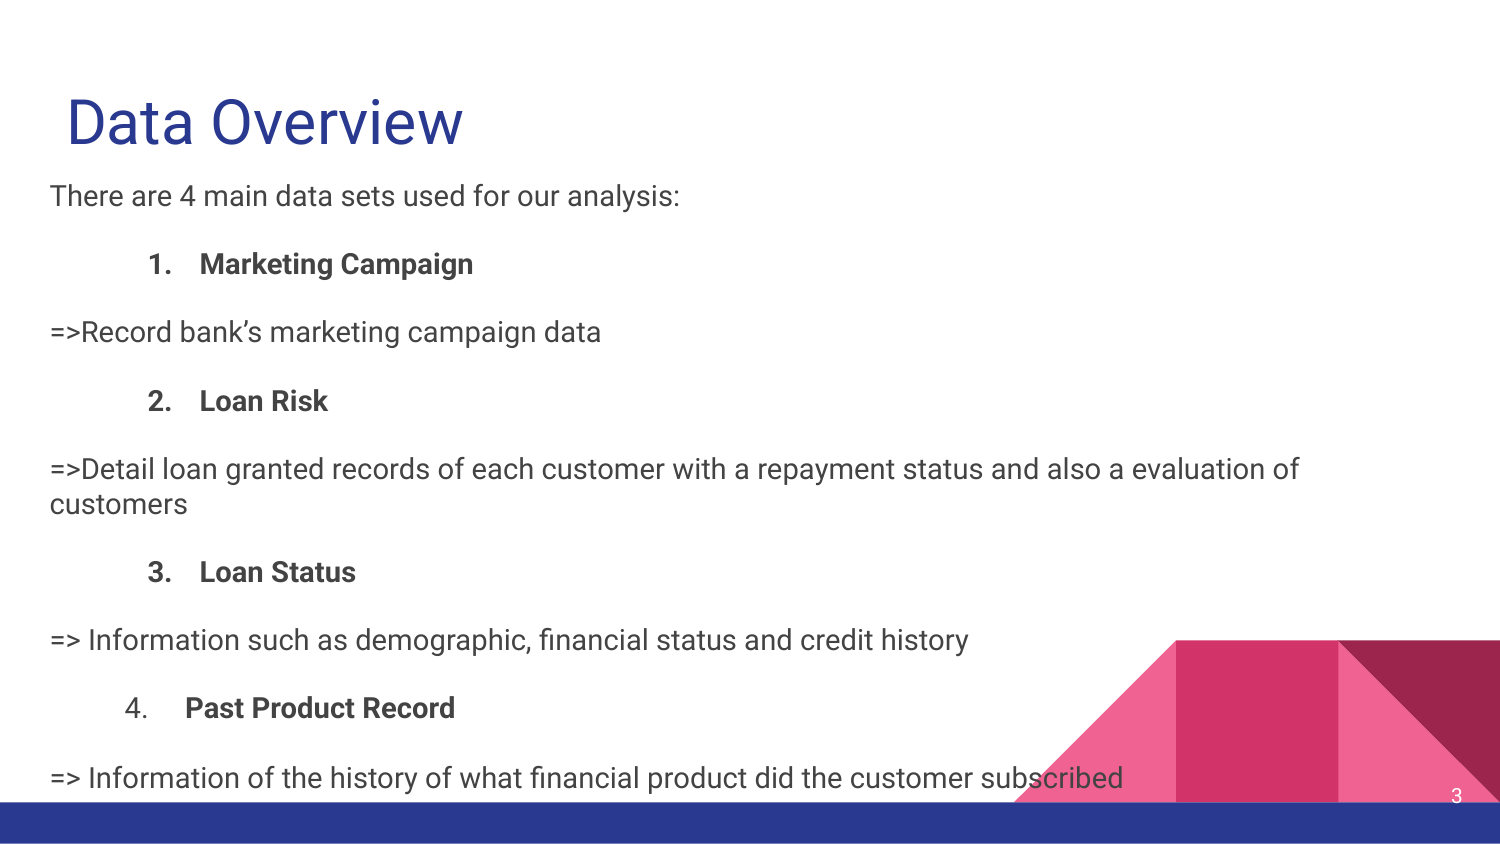

# Data Overview
There are 4 main data sets used for our analysis:
Marketing Campaign
=>Record bank’s marketing campaign data
Loan Risk
=>Detail loan granted records of each customer with a repayment status and also a evaluation of customers
Loan Status
=> Information such as demographic, financial status and credit history
4.     Past Product Record
=> Information of the history of what financial product did the customer subscribed

3